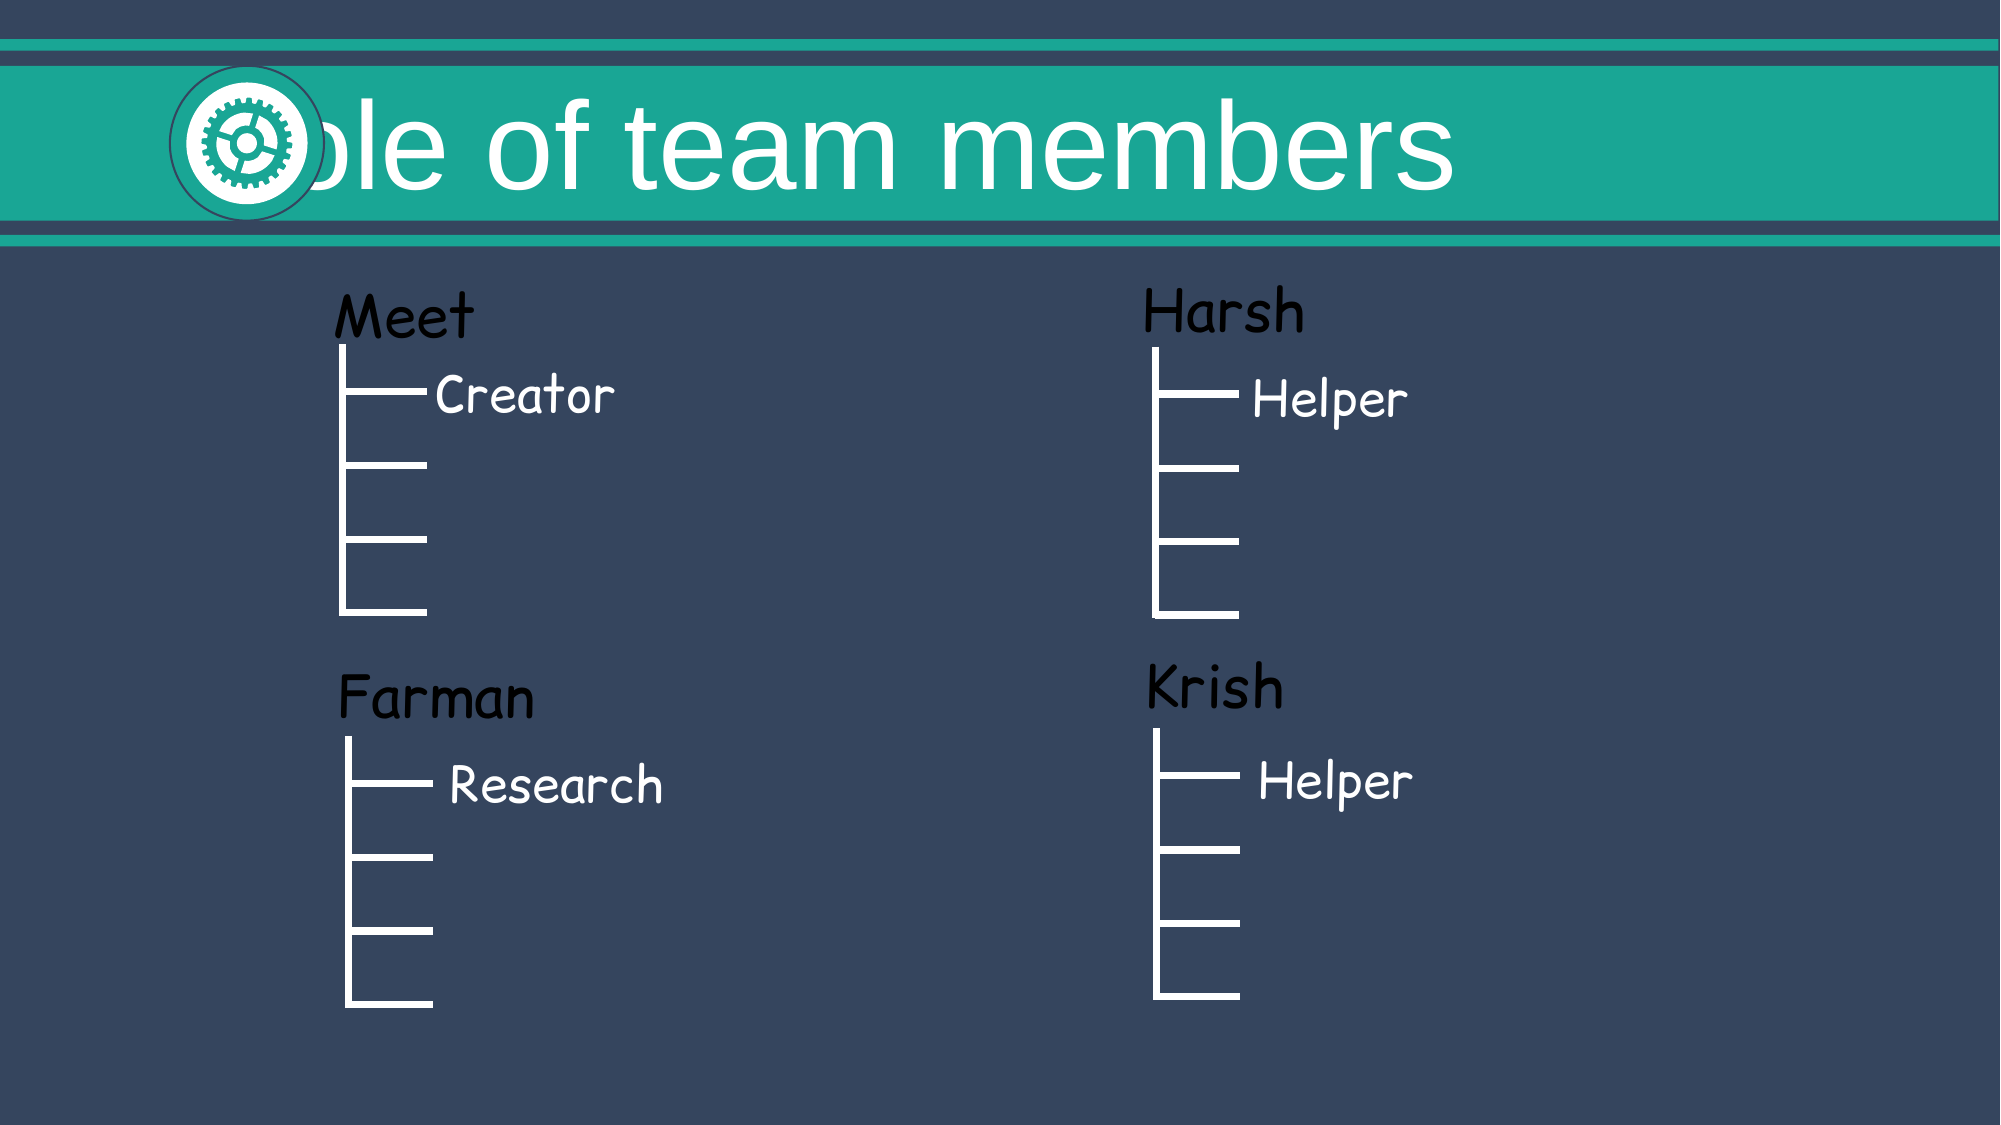

Role of team members

Harsh
Meet
Creator
Helper
Krish
Farman
Helper
Research